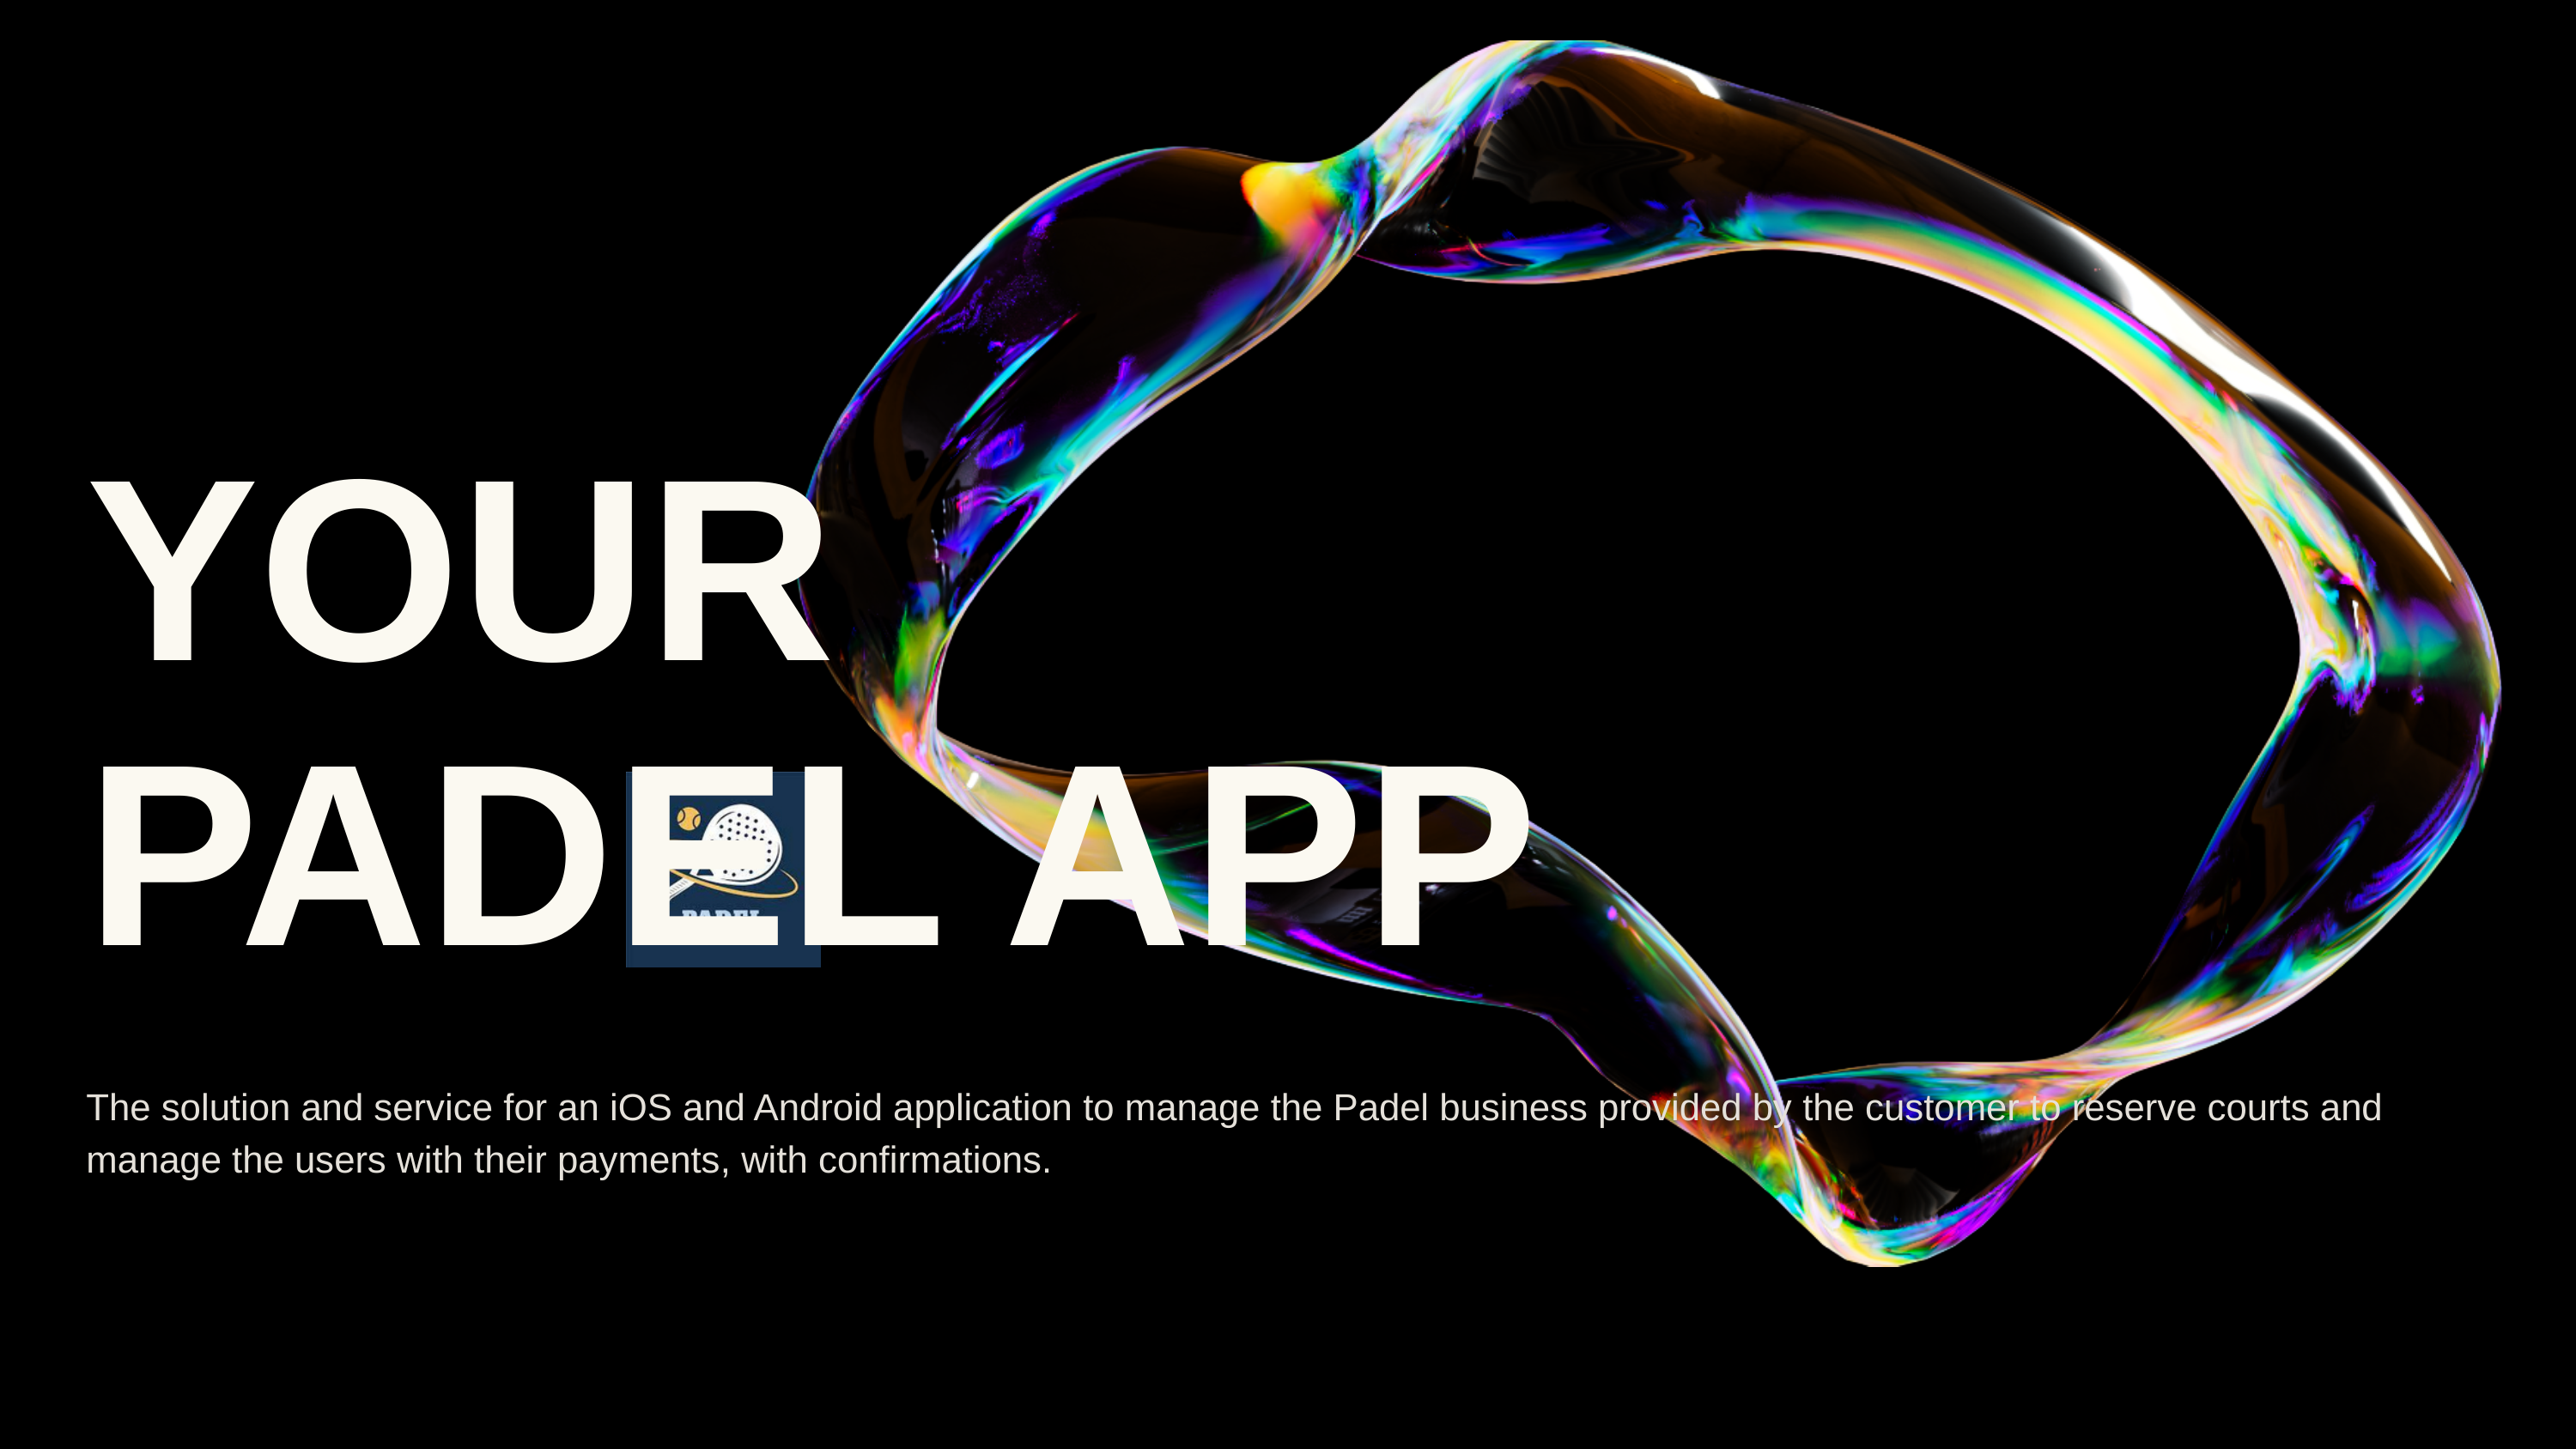

YOUR PADEL APP

The solution and service for an iOS and Android application to manage the Padel business provided by the customer to reserve courts and manage the users with their payments, with confirmations.